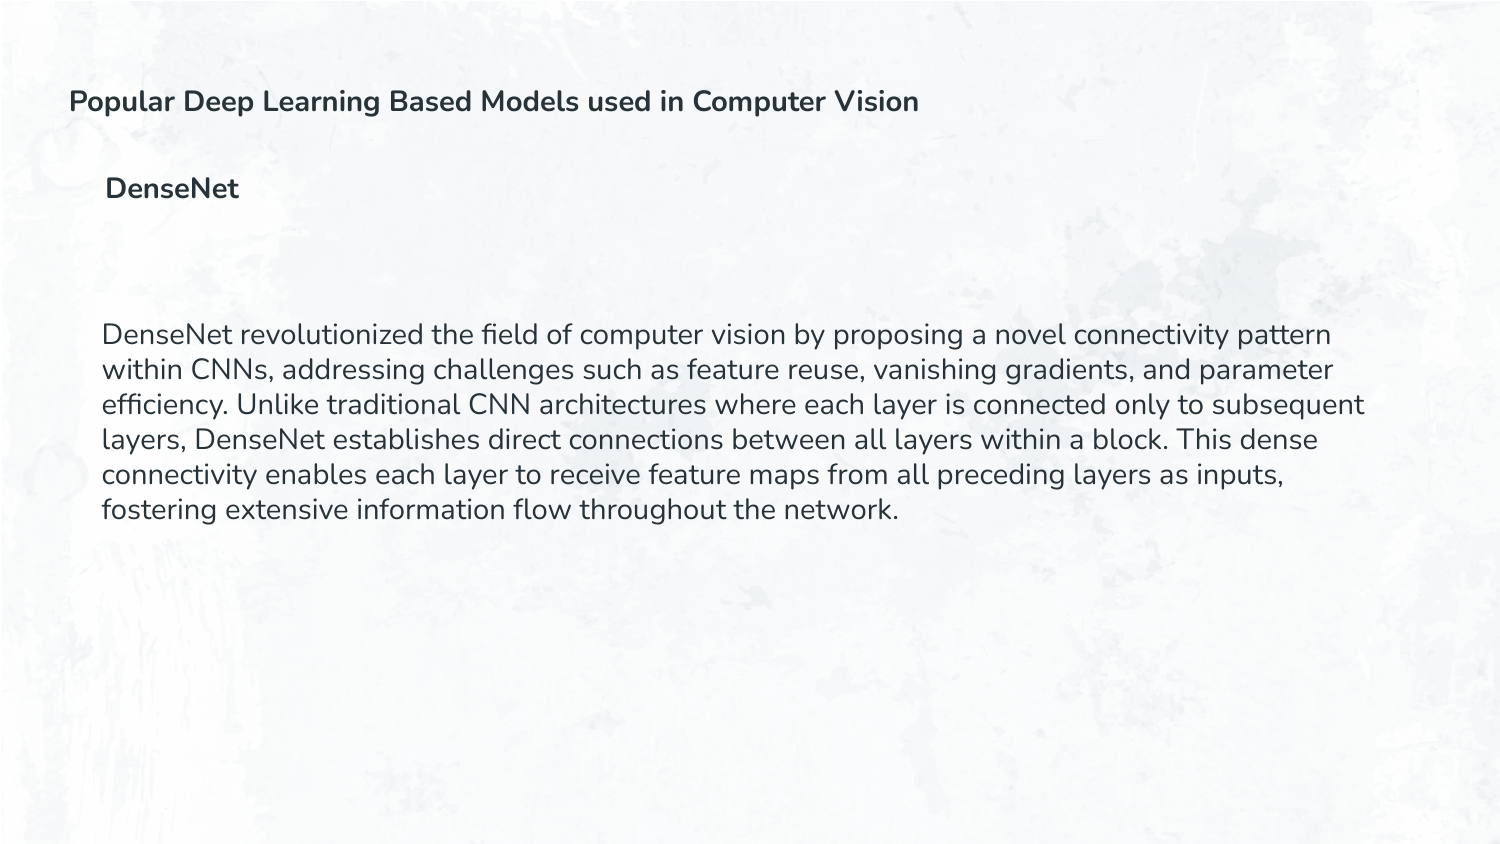

Popular Deep Learning Based Models used in Computer Vision
DenseNet
DenseNet revolutionized the field of computer vision by proposing a novel connectivity pattern within CNNs, addressing challenges such as feature reuse, vanishing gradients, and parameter efficiency. Unlike traditional CNN architectures where each layer is connected only to subsequent layers, DenseNet establishes direct connections between all layers within a block. This dense connectivity enables each layer to receive feature maps from all preceding layers as inputs, fostering extensive information flow throughout the network.